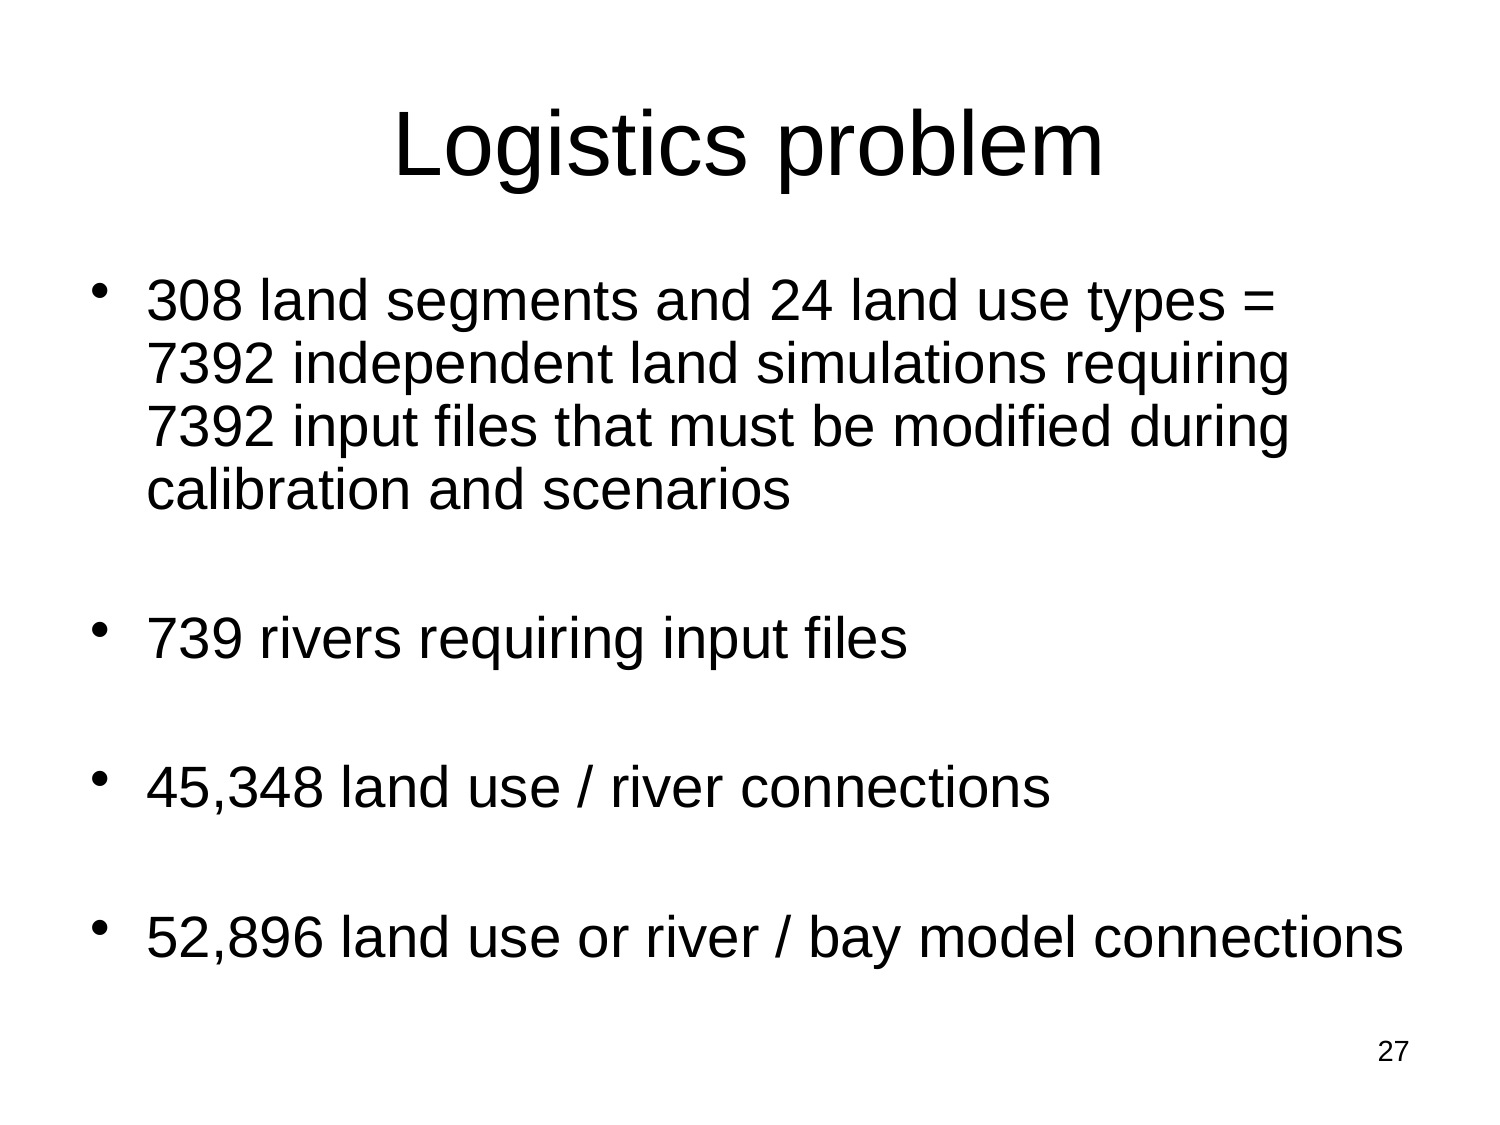

# Logistics problem
308 land segments and 24 land use types = 7392 independent land simulations requiring 7392 input files that must be modified during calibration and scenarios

739 rivers requiring input files

45,348 land use / river connections

52,896 land use or river / bay model connections
27